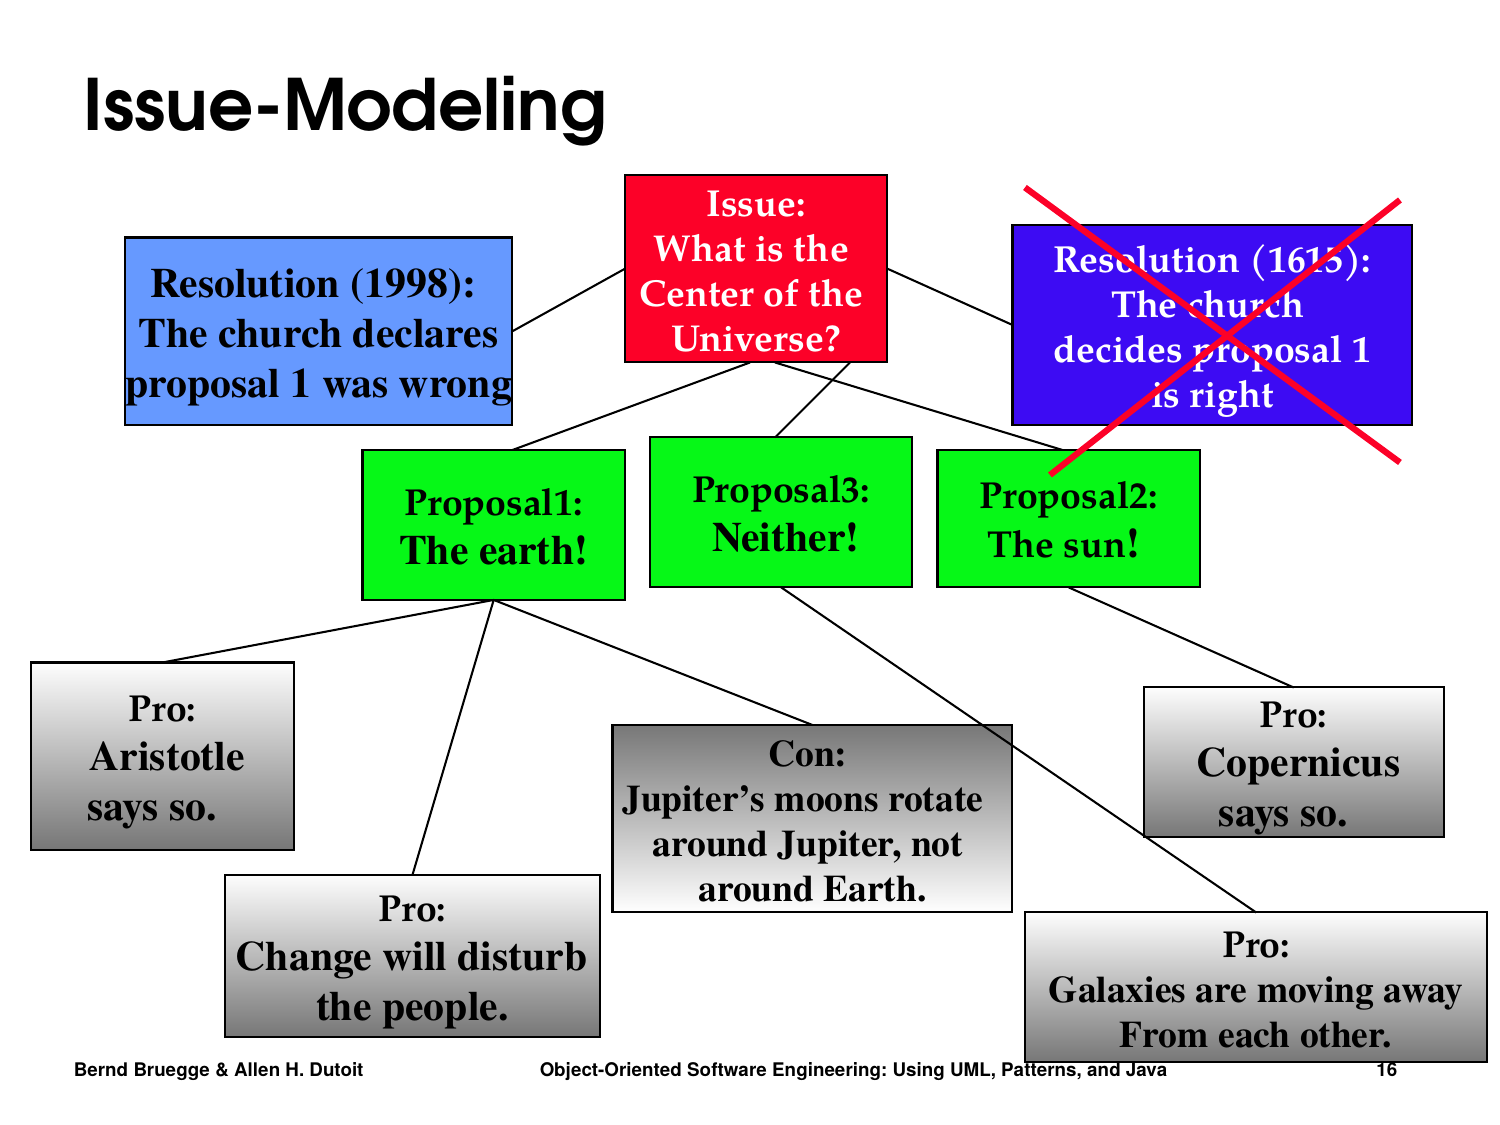

# Issue-Modeling
Issue:
What is the
Center of the
Universe?

Resolution (1998):
The church declares
proposal 1 was wrong
Resolution (1615):
The church
decides proposal 1
is right

Proposal1:
 The earth!

Proposal3:
 Neither!

Proposal2:
The sun!
Pro:
 Galaxies are moving away
From each other.
Pro:
 Copernicus
says so.
Pro:
 Aristotle
says so.
Pro:
 Change will disturb
the people.
Con:
Jupiter’s moons rotate
around Jupiter, not
around Earth.